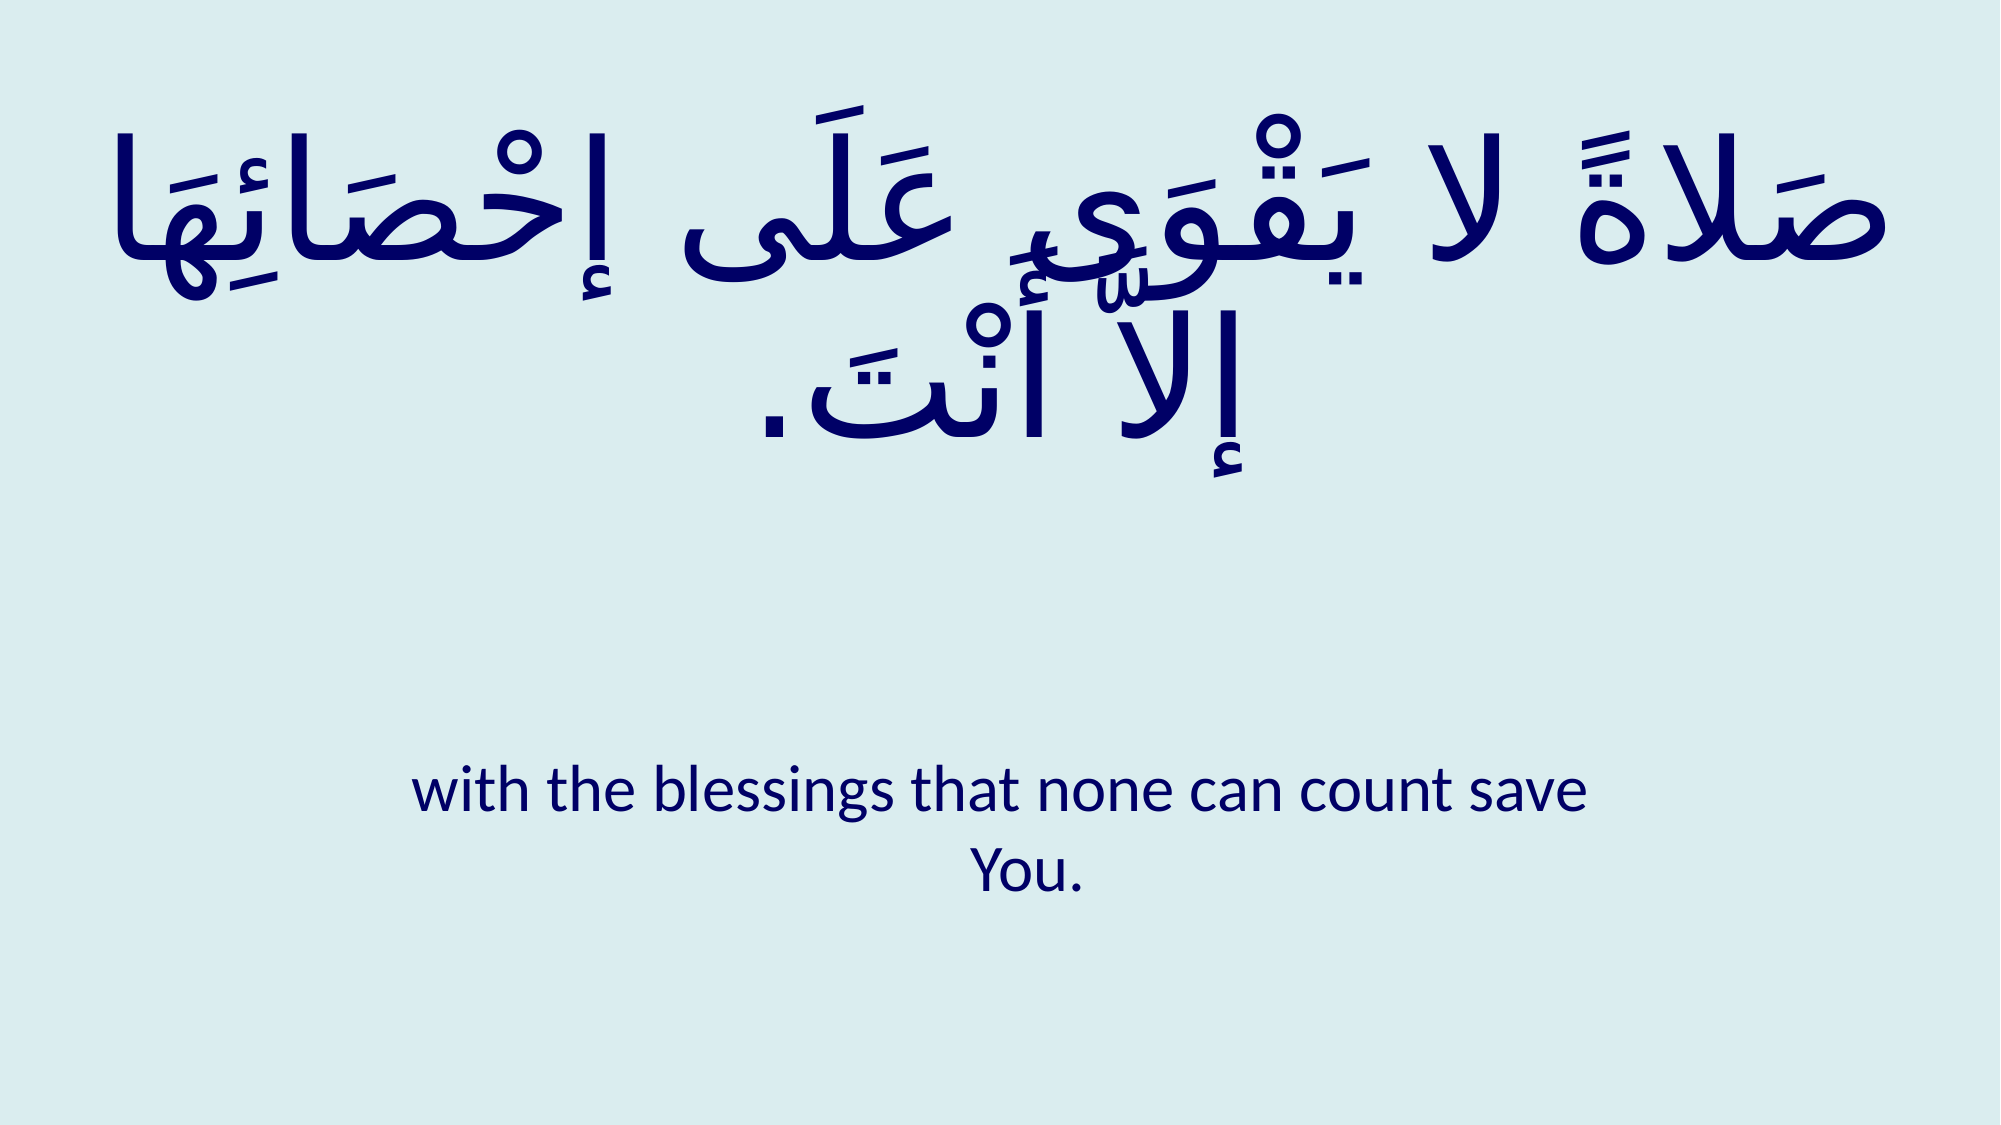

# صَلاةً لا يَقْوَى عَلَى إحْصَائِهَا إلاَّ أَنْتَ.
with the blessings that none can count save You.